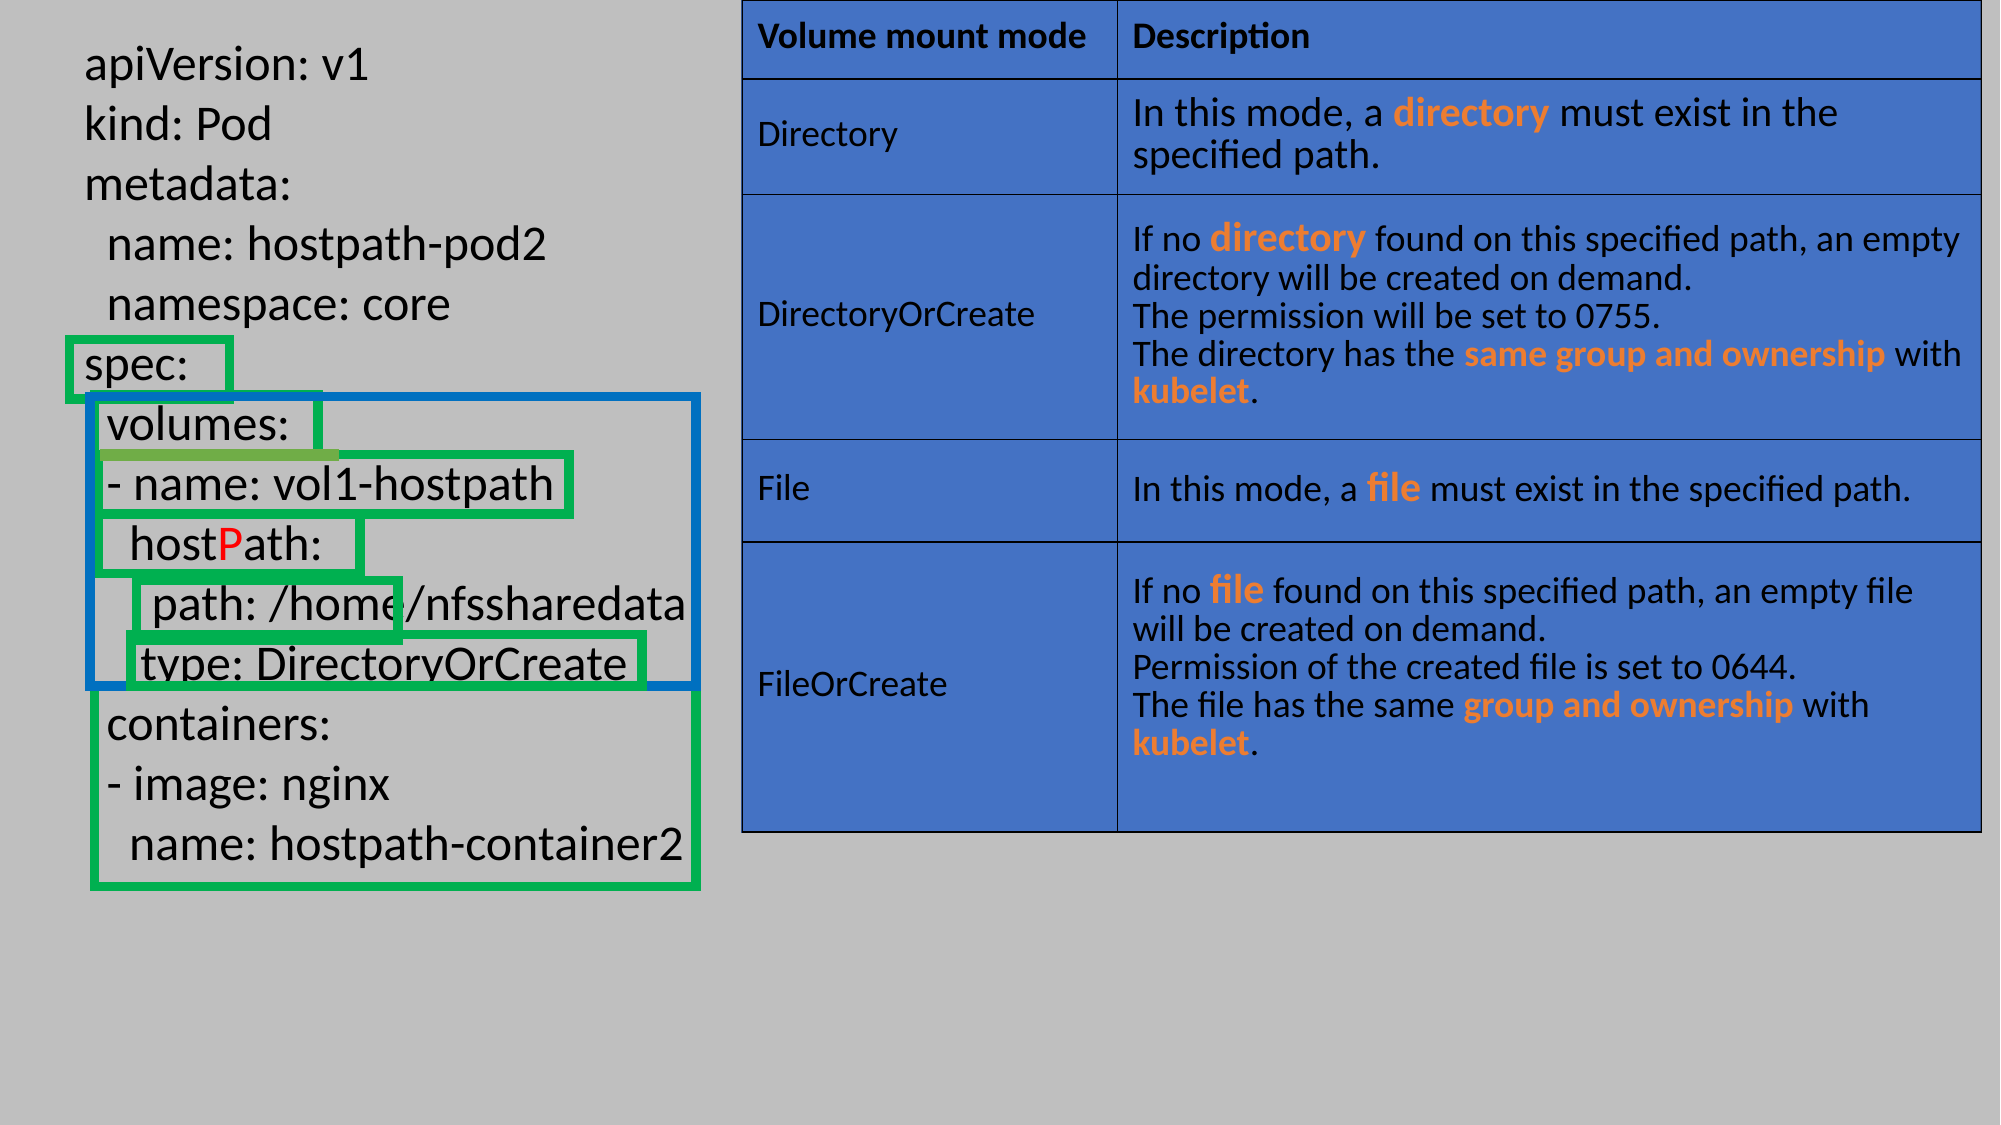

| Volume mount mode | Description |
| --- | --- |
| Directory | In this mode, a directory must exist in the specified path. |
| DirectoryOrCreate | If no directory found on this specified path, an empty directory will be created on demand. The permission will be set to 0755. The directory has the same group and ownership with kubelet. |
| File | In this mode, a file must exist in the specified path. |
| FileOrCreate | If no file found on this specified path, an empty file will be created on demand. Permission of the created file is set to 0644. The file has the same group and ownership with kubelet. |
apiVersion: v1
kind: Pod
metadata:
  name: hostpath-pod2
  namespace: core
spec:
  volumes:
  - name: vol1-hostpath
    hostPath:
      path: /home/nfssharedata
     type: DirectoryOrCreate
  containers:
  - image: nginx
    name: hostpath-container2